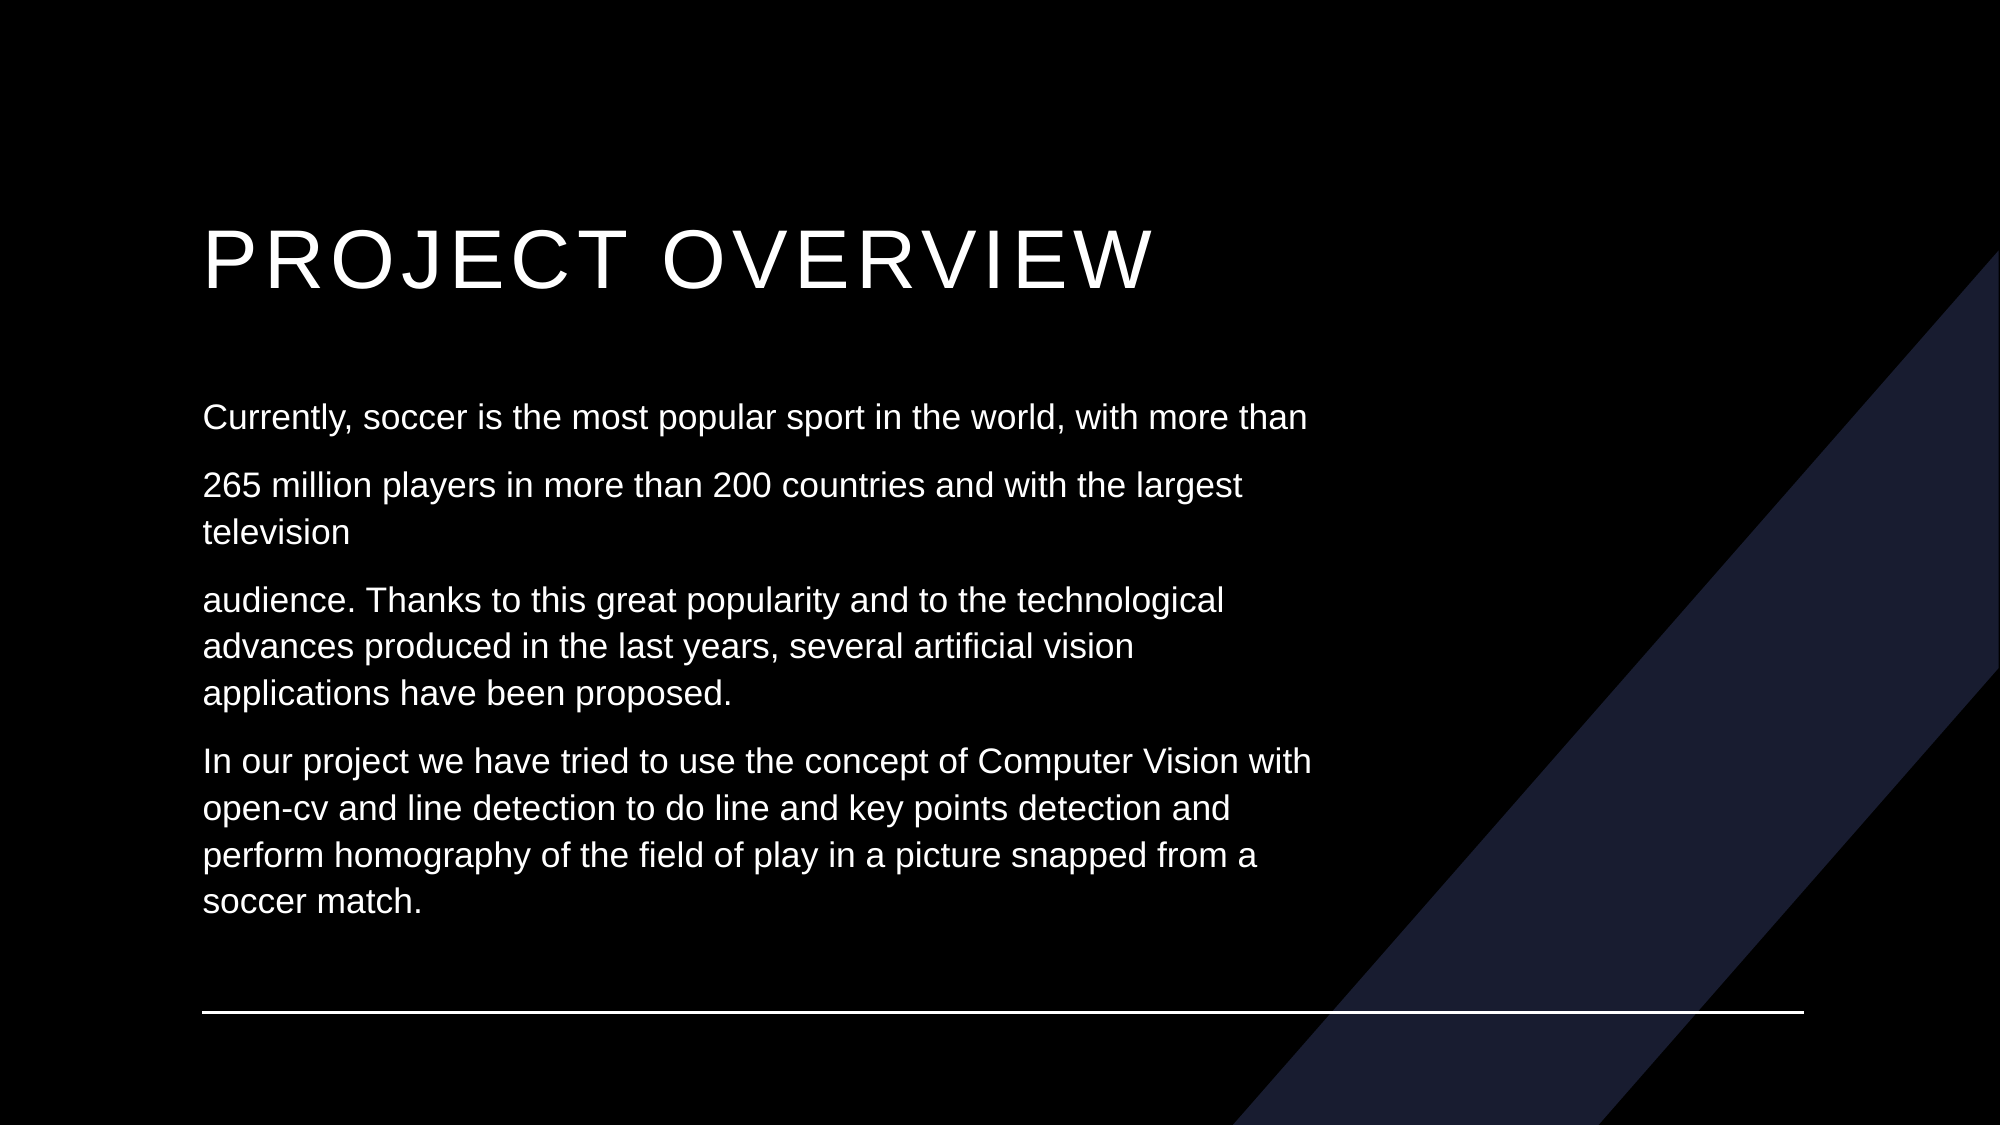

# Project overview

Currently, soccer is the most popular sport in the world, with more than
265 million players in more than 200 countries and with the largest television
audience. Thanks to this great popularity and to the technological advances produced in the last years, several artificial vision applications have been proposed.
In our project we have tried to use the concept of Computer Vision with open-cv and line detection to do line and key points detection and perform homography of the field of play in a picture snapped from a soccer match.